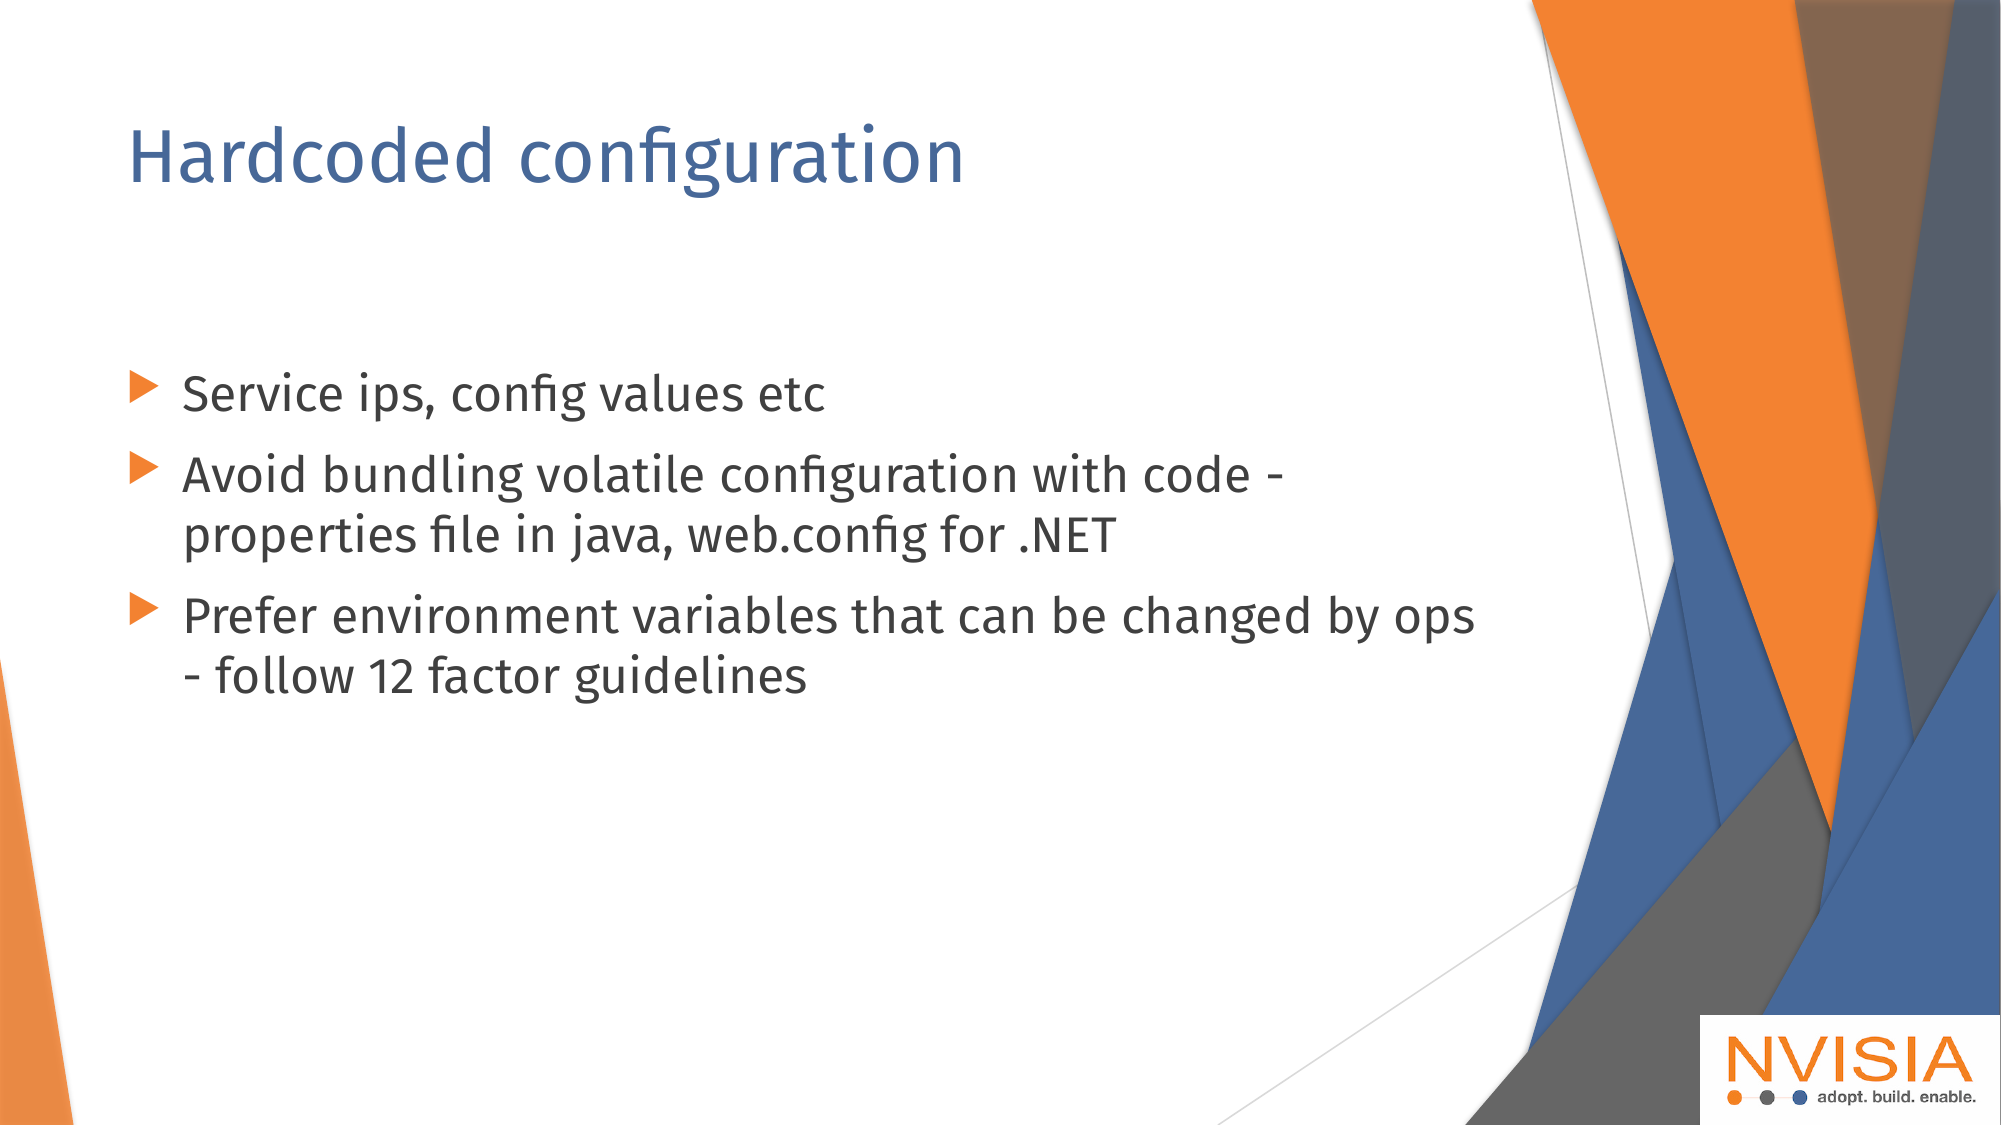

# Hardcoded configuration
Service ips, config values etc
Avoid bundling volatile configuration with code - properties file in java, web.config for .NET
Prefer environment variables that can be changed by ops - follow 12 factor guidelines